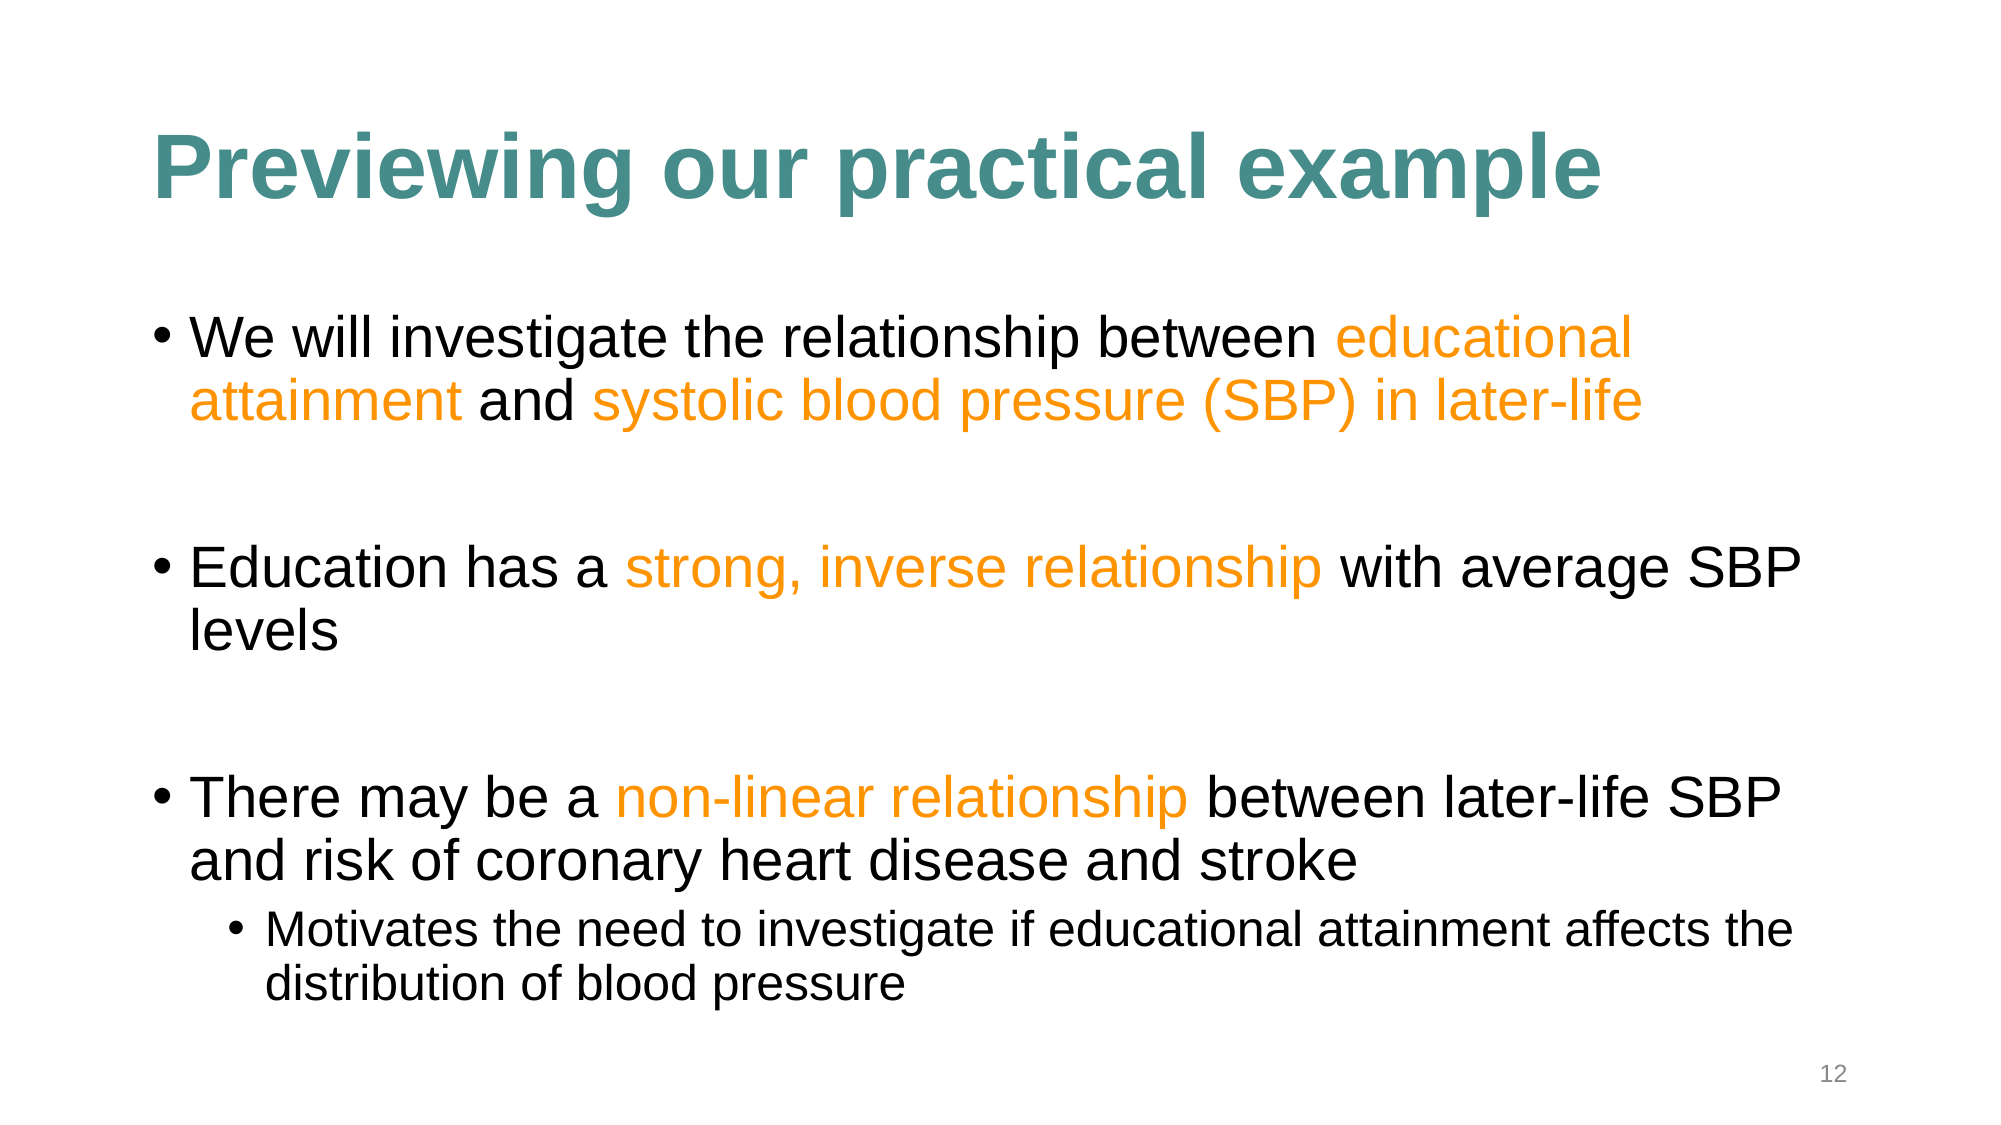

# Previewing our practical example
We will investigate the relationship between educational attainment and systolic blood pressure (SBP) in later-life

Education has a strong, inverse relationship with average SBP levels

There may be a non-linear relationship between later-life SBP and risk of coronary heart disease and stroke
Motivates the need to investigate if educational attainment affects the distribution of blood pressure
12